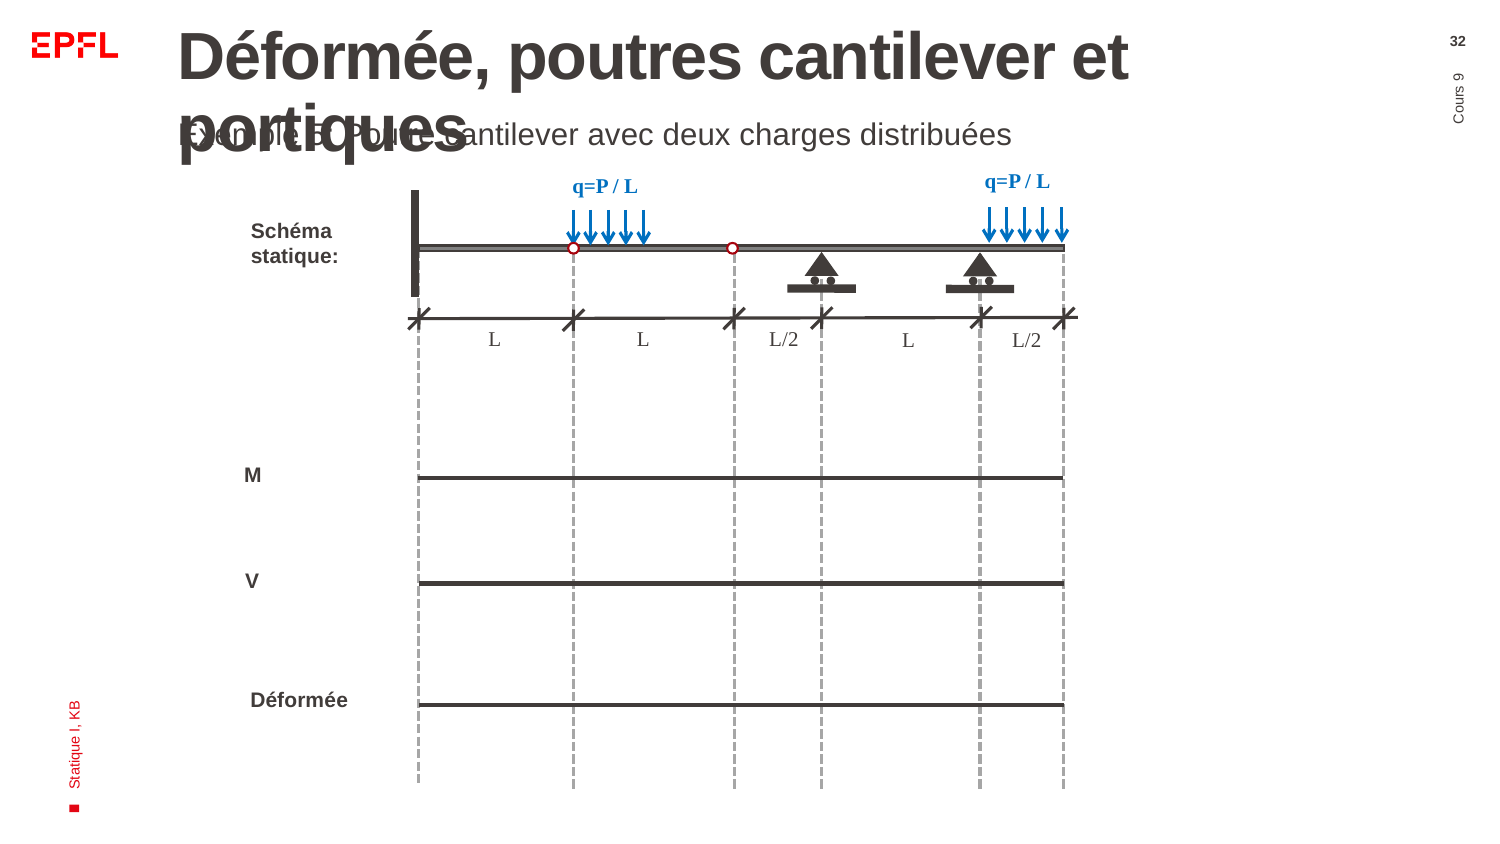

# Déformée, poutres cantilever et portiques
32
Exemple 5: Poutre cantilever avec deux charges distribuées

q=P / L
q=P / L
Schéma statique:

Cours 9
L
L
L/2
L
L/2
M
Statique I, KB
V
Déformée